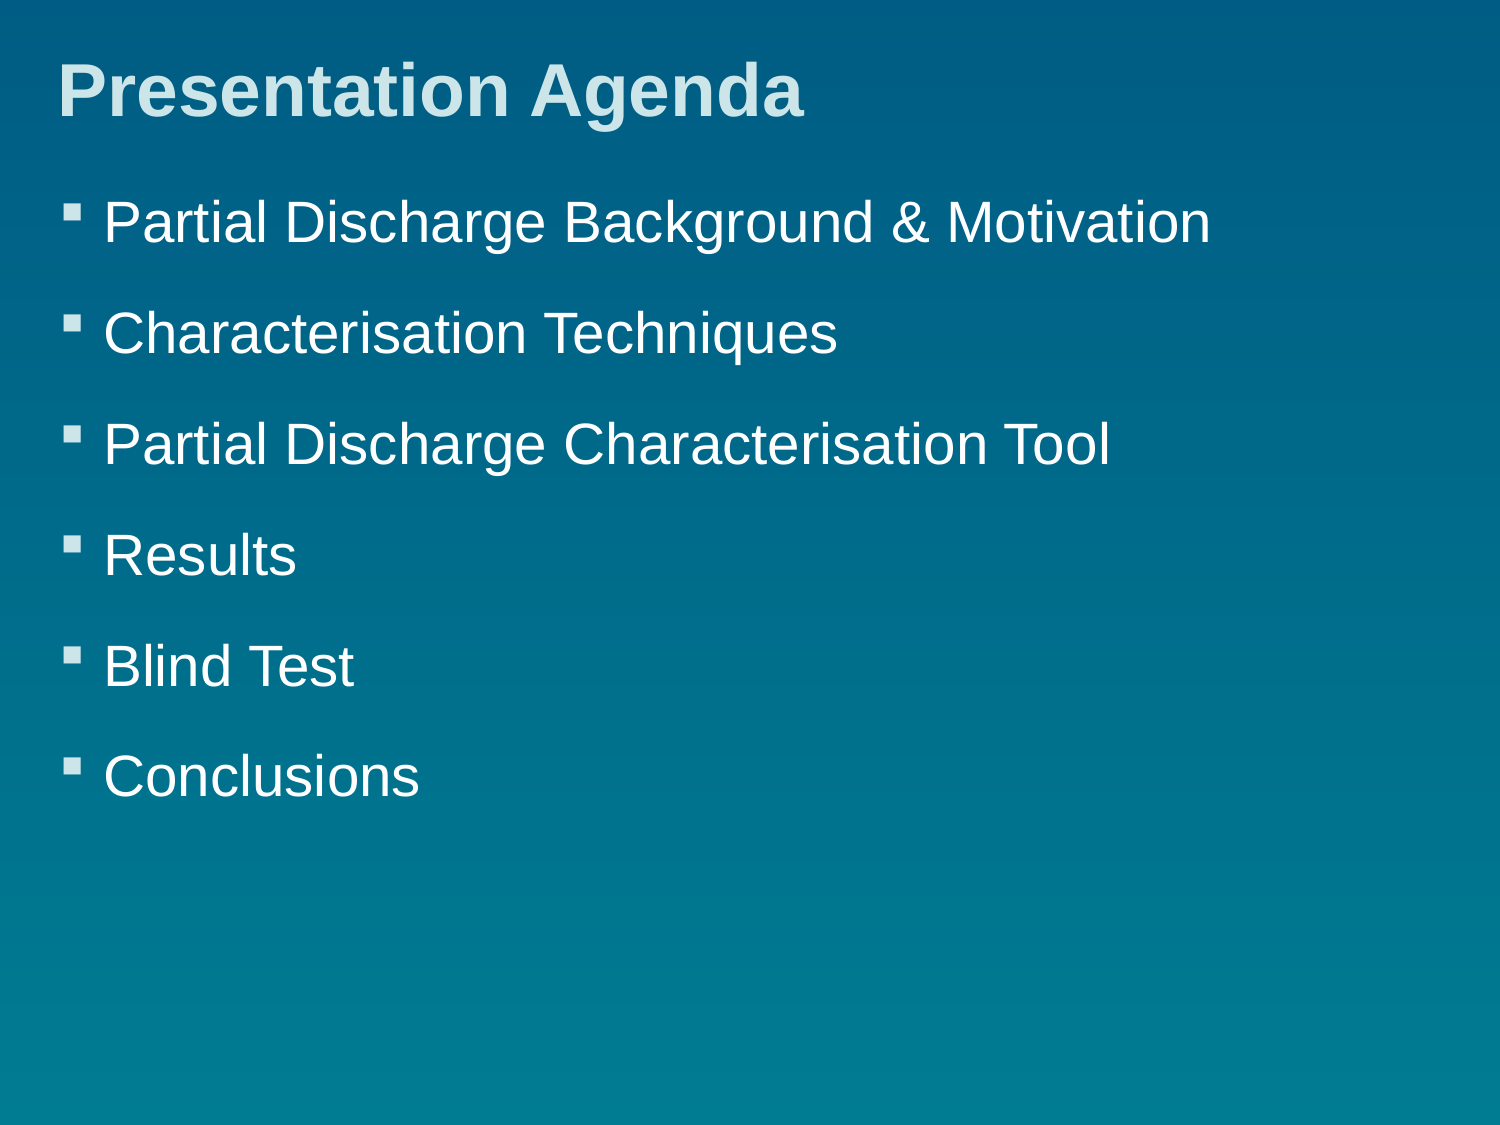

# Presentation Agenda
Partial Discharge Background & Motivation
Characterisation Techniques
Partial Discharge Characterisation Tool
Results
Blind Test
Conclusions